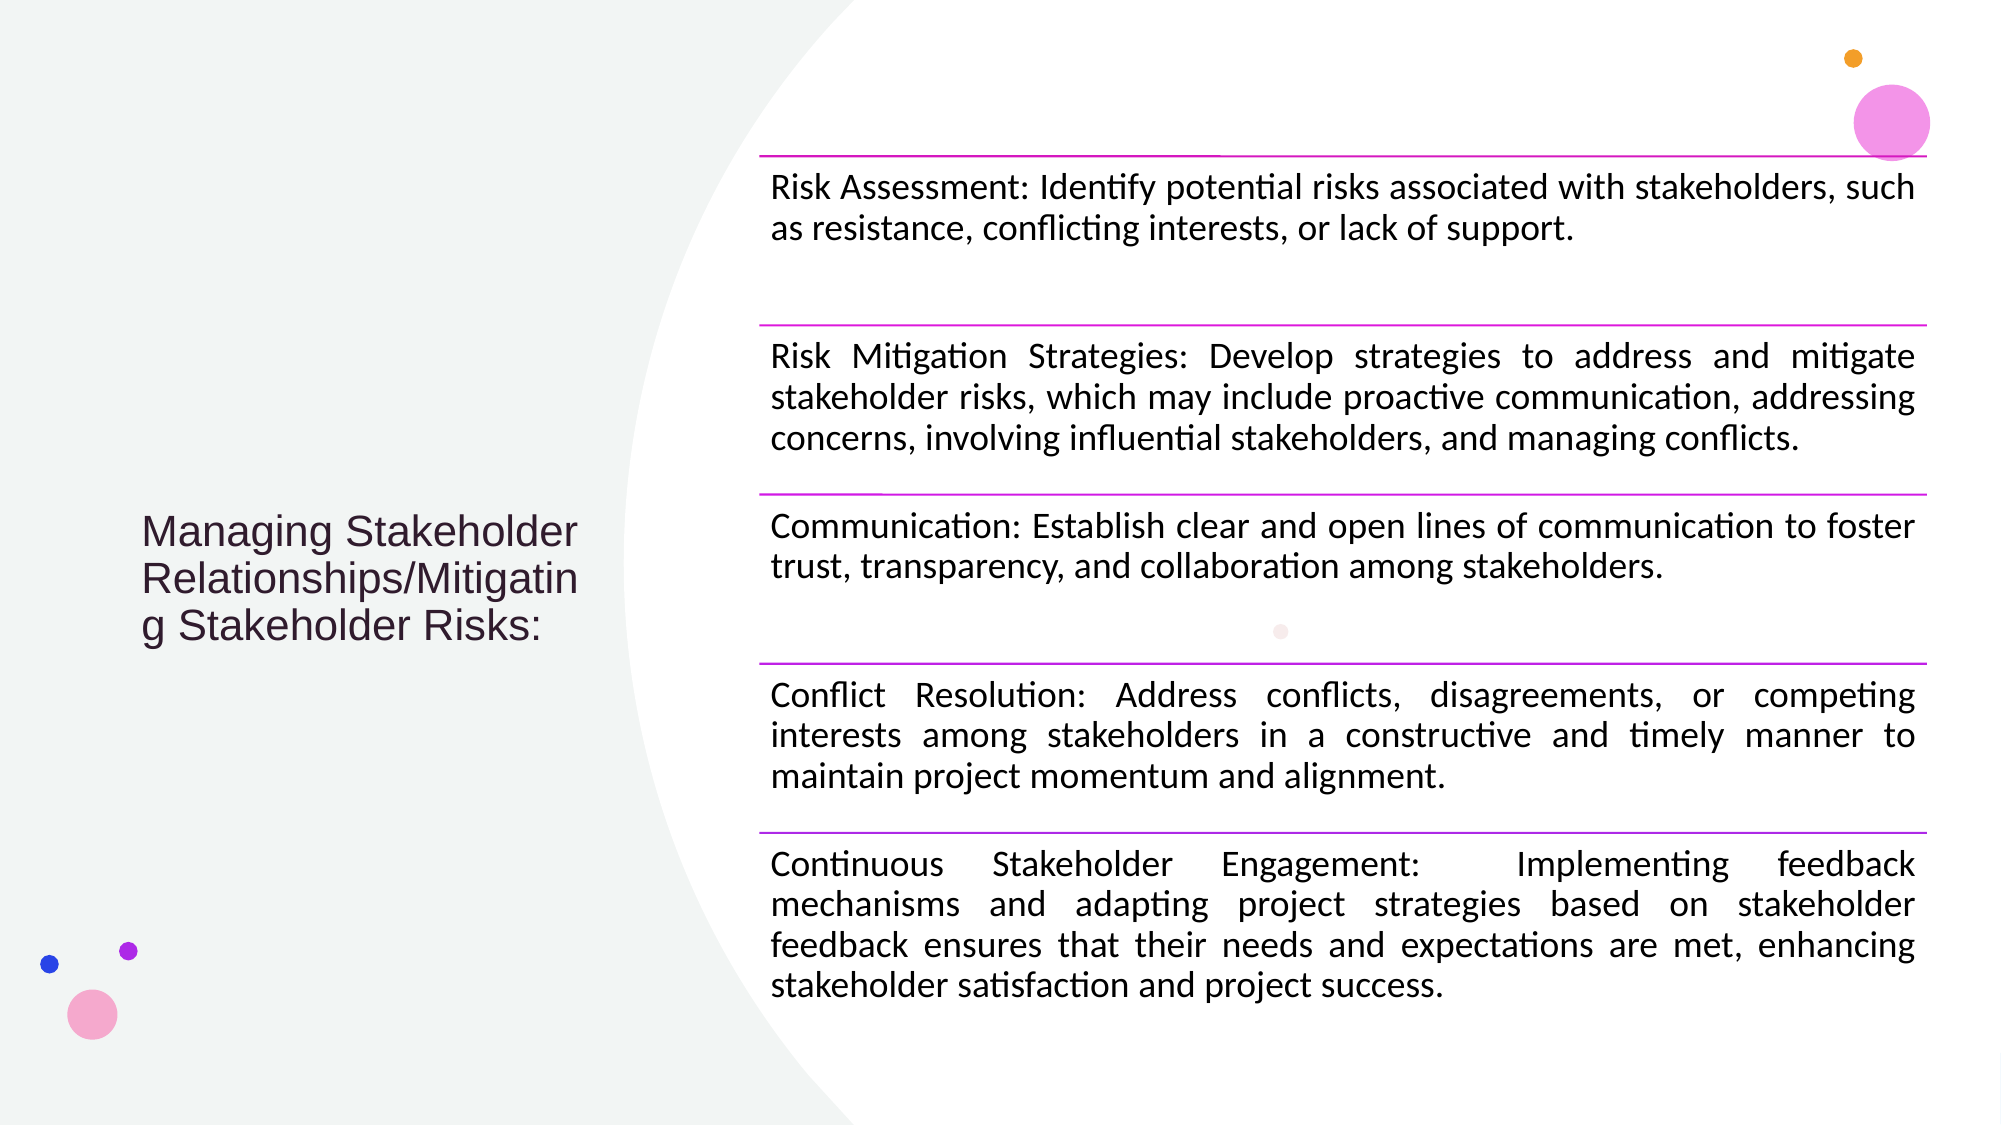

# Managing Stakeholder Relationships/Mitigating Stakeholder Risks:
Risk Assessment: Identify potential risks associated with stakeholders, such as resistance, conflicting interests, or lack of support.
Risk Mitigation Strategies: Develop strategies to address and mitigate stakeholder risks, which may include proactive communication, addressing concerns, involving influential stakeholders, and managing conflicts.
Communication: Establish clear and open lines of communication to foster trust, transparency, and collaboration among stakeholders.
Conflict Resolution: Address conflicts, disagreements, or competing interests among stakeholders in a constructive and timely manner to maintain project momentum and alignment.
Continuous Stakeholder Engagement:  Implementing feedback mechanisms and adapting project strategies based on stakeholder feedback ensures that their needs and expectations are met, enhancing stakeholder satisfaction and project success.